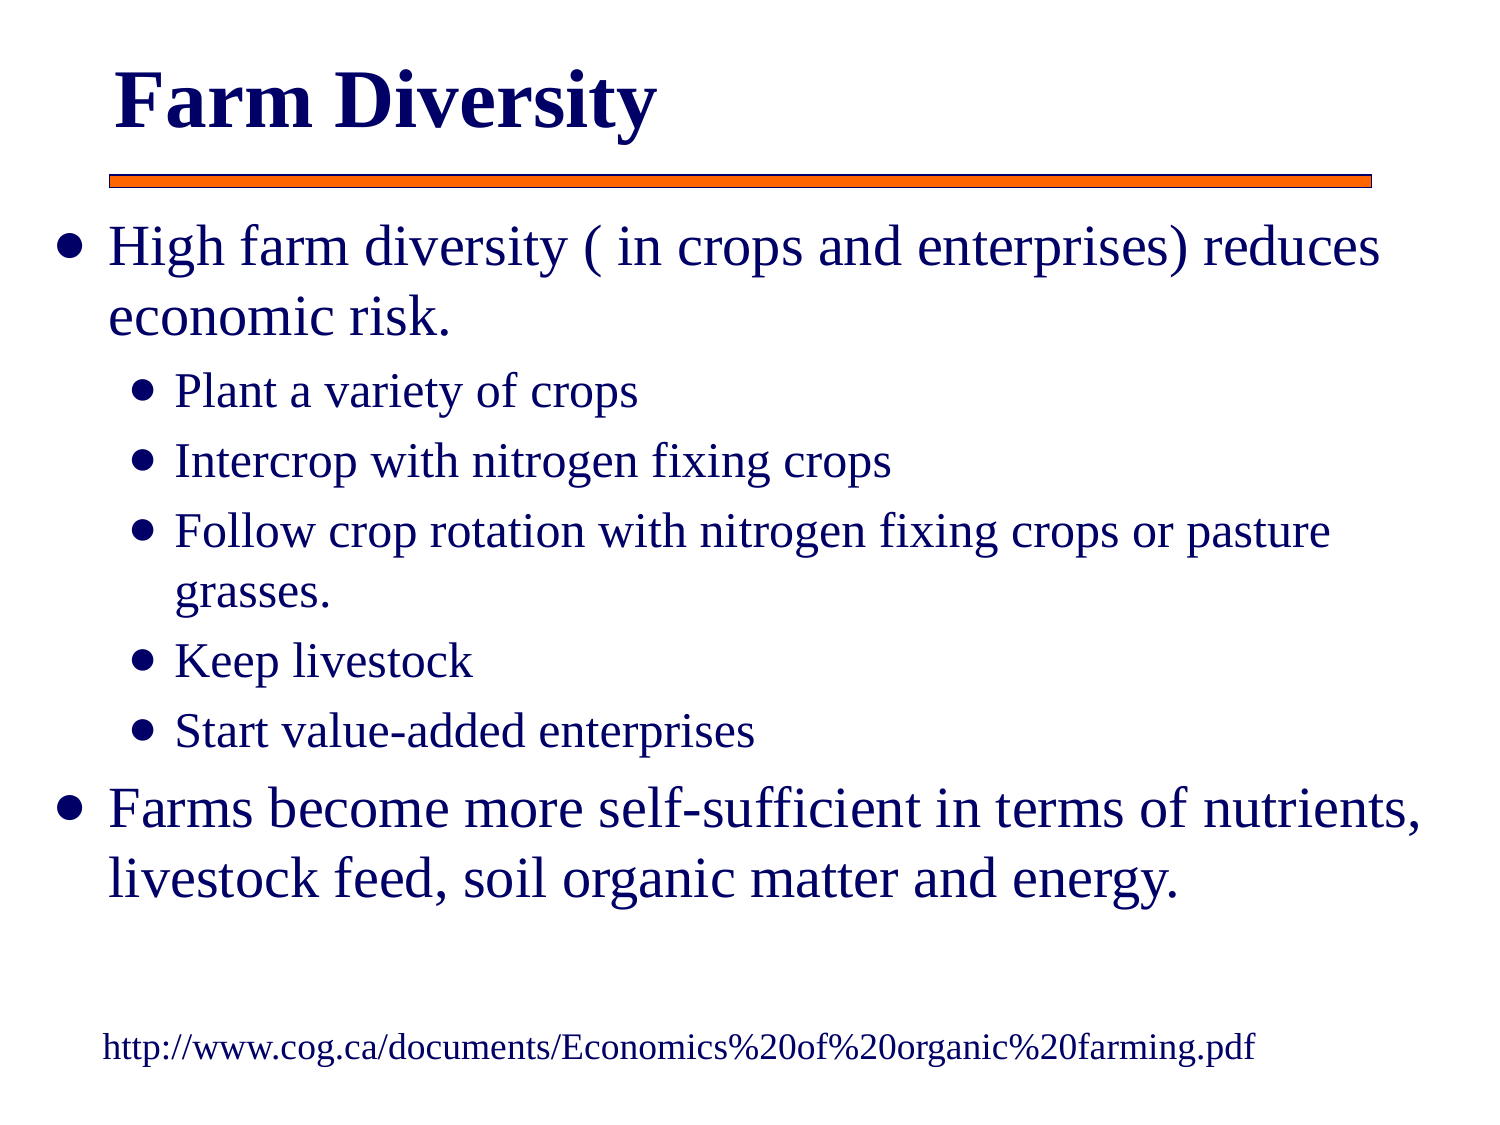

# Farm Diversity
High farm diversity ( in crops and enterprises) reduces economic risk.
Plant a variety of crops
Intercrop with nitrogen fixing crops
Follow crop rotation with nitrogen fixing crops or pasture grasses.
Keep livestock
Start value-added enterprises
Farms become more self-sufficient in terms of nutrients, livestock feed, soil organic matter and energy.

http://www.cog.ca/documents/Economics%20of%20organic%20farming.pdf